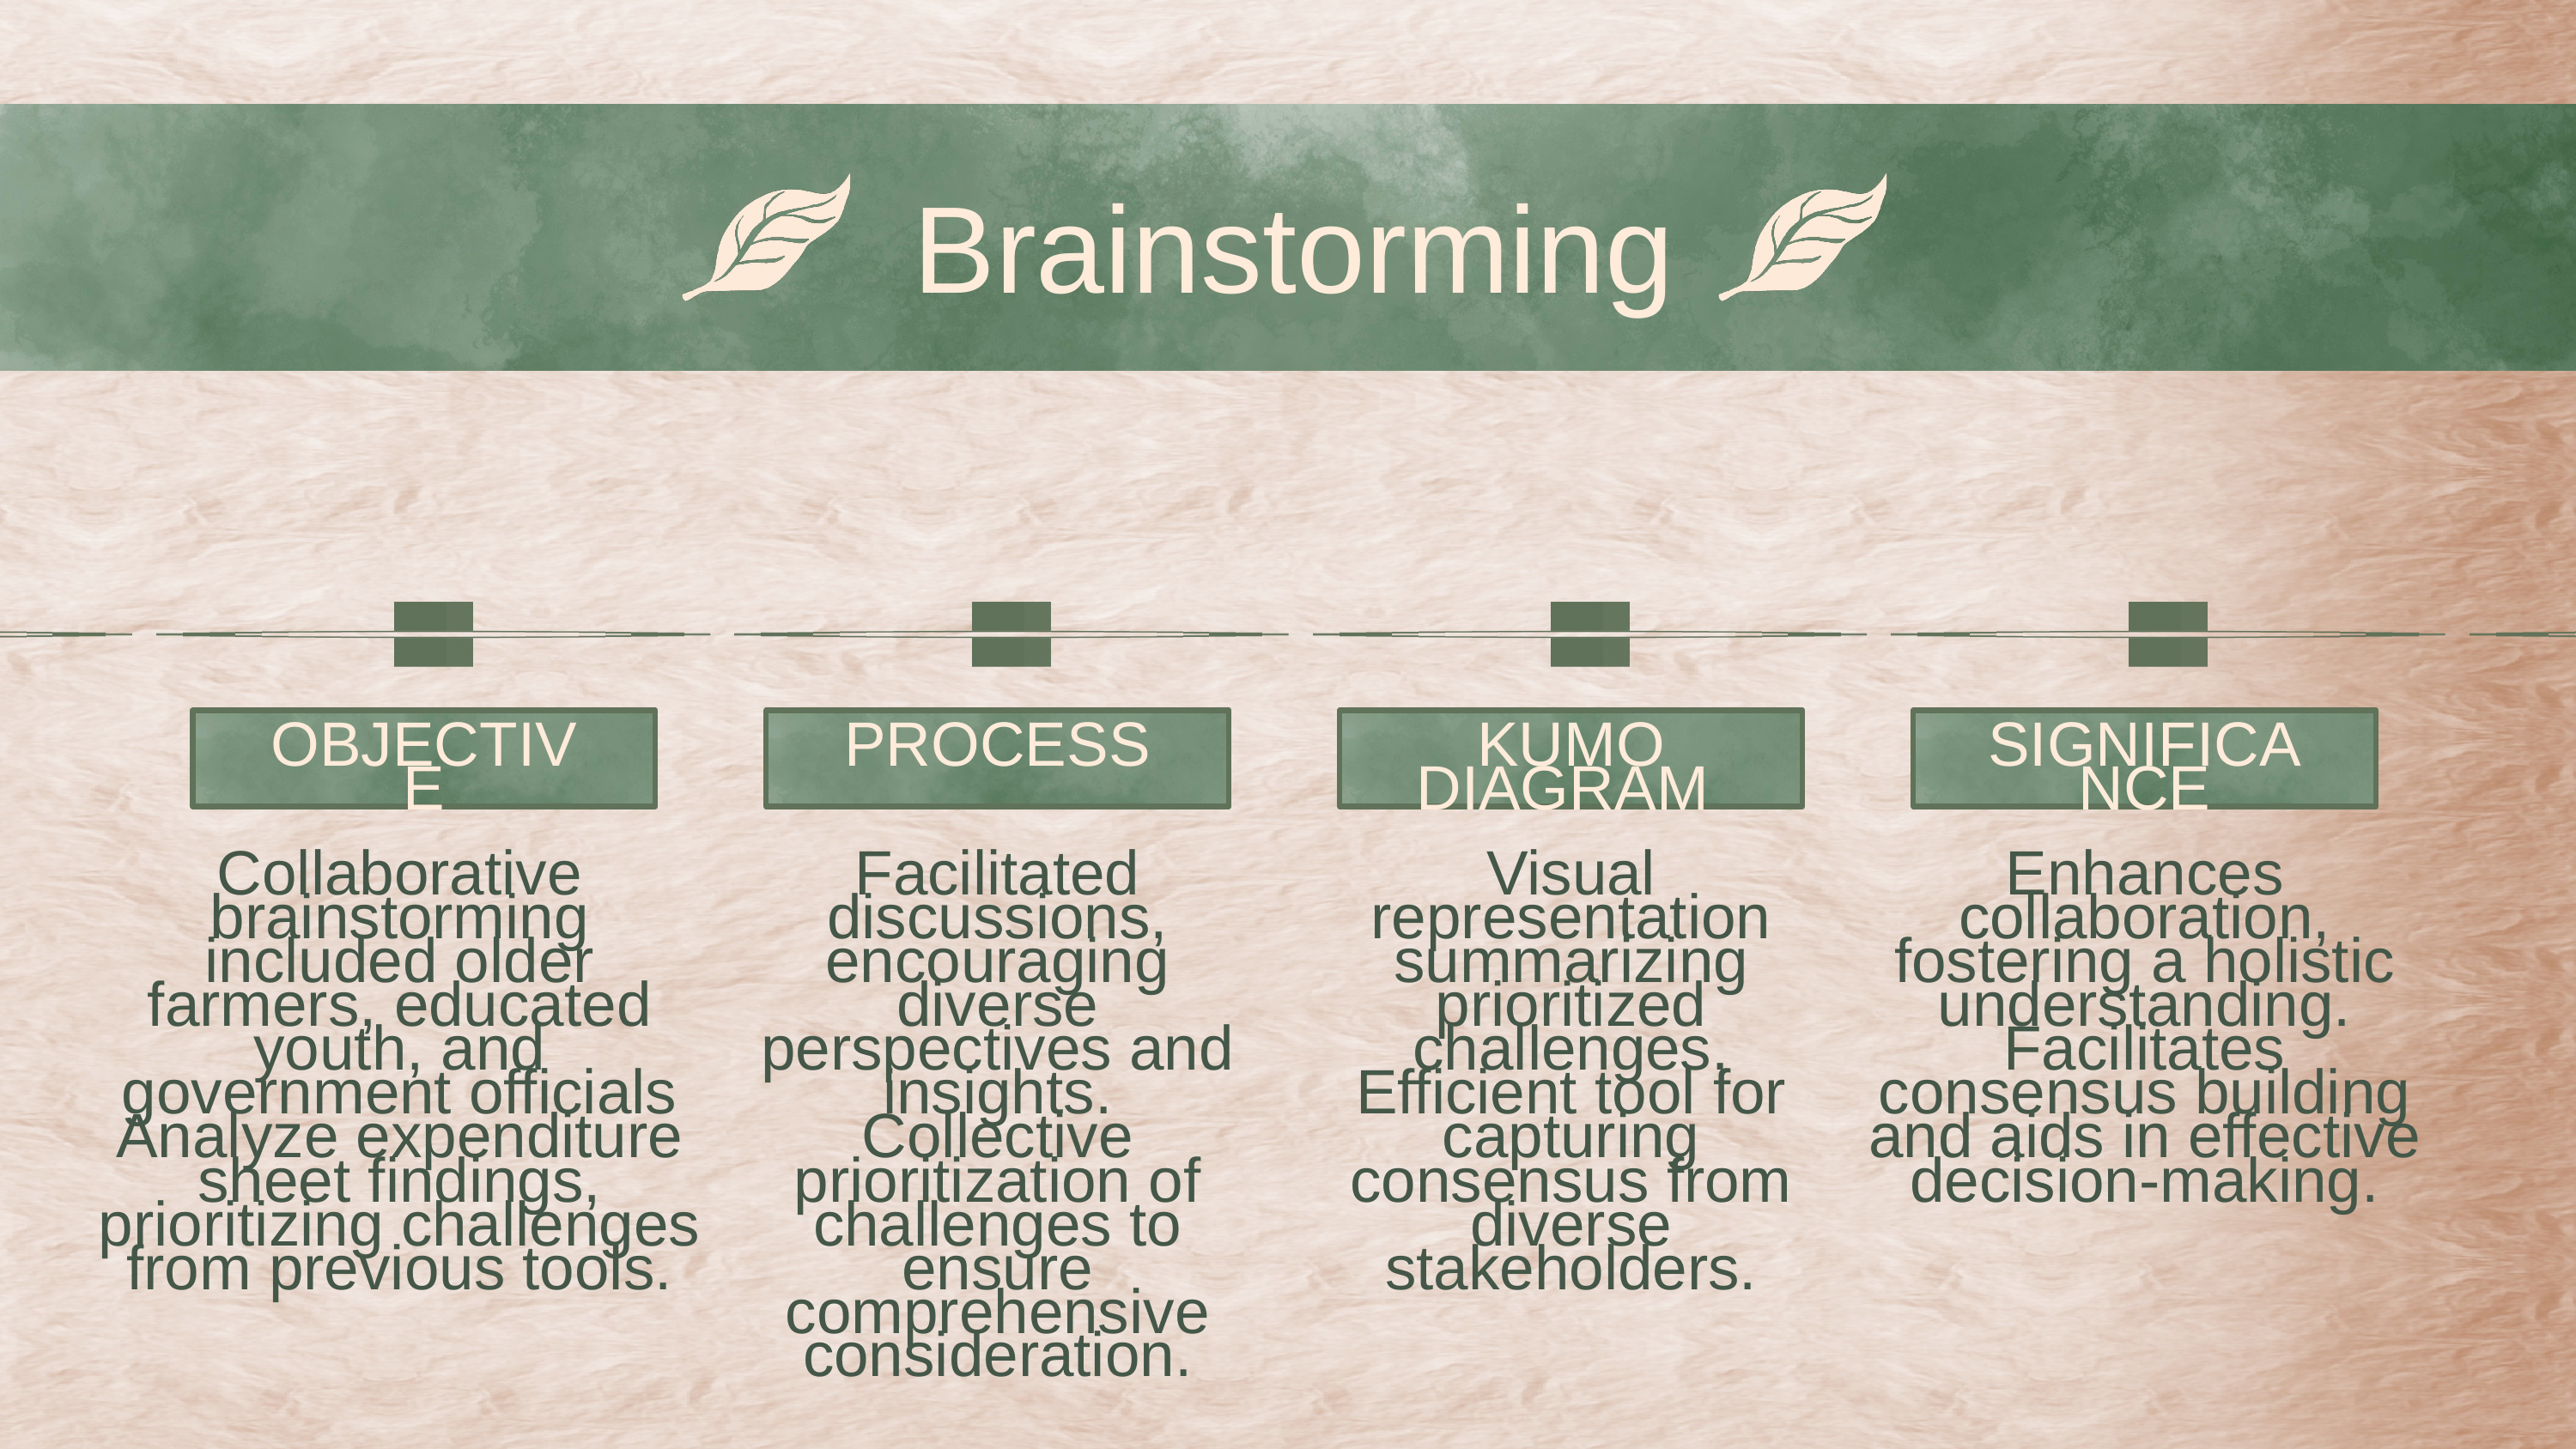

Brainstorming

OBJECTIVE
PROCESS
KUMO DIAGRAM
SIGNIFICANCE
Collaborative brainstorming included older farmers, educated youth, and government officials
Analyze expenditure sheet findings, prioritizing challenges from previous tools.

Facilitated discussions, encouraging diverse perspectives and insights.
Collective prioritization of challenges to ensure comprehensive consideration.

Visual representation summarizing prioritized challenges.
Efficient tool for capturing consensus from diverse stakeholders.

Enhances collaboration, fostering a holistic understanding.
Facilitates consensus building and aids in effective decision-making.